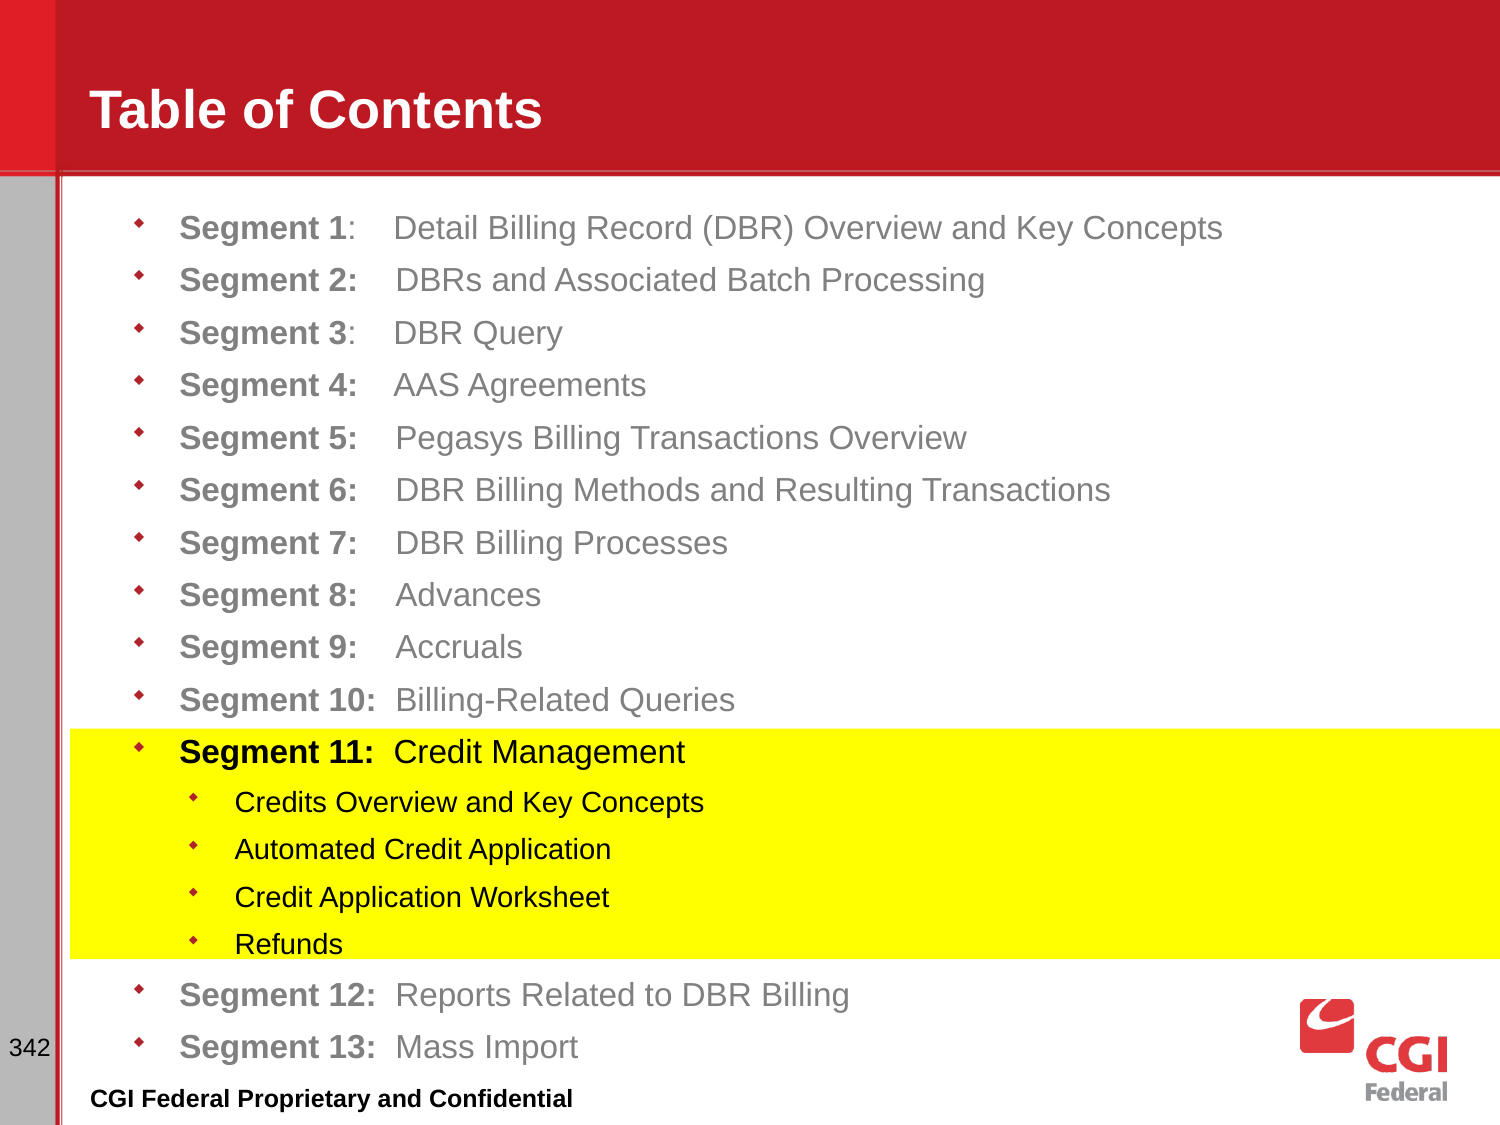

# Table of Contents
Segment 1:    Detail Billing Record (DBR) Overview and Key Concepts
Segment 2:    DBRs and Associated Batch Processing
Segment 3:    DBR Query
Segment 4:    AAS Agreements
Segment 5:    Pegasys Billing Transactions Overview
Segment 6:    DBR Billing Methods and Resulting Transactions
Segment 7:    DBR Billing Processes
Segment 8:    Advances
Segment 9:    Accruals
Segment 10:  Billing-Related Queries
Segment 11:  Credit Management
Credits Overview and Key Concepts
Automated Credit Application
Credit Application Worksheet
Refunds
Segment 12:  Reports Related to DBR Billing
Segment 13:  Mass Import

342
CGI Federal Proprietary and Confidential